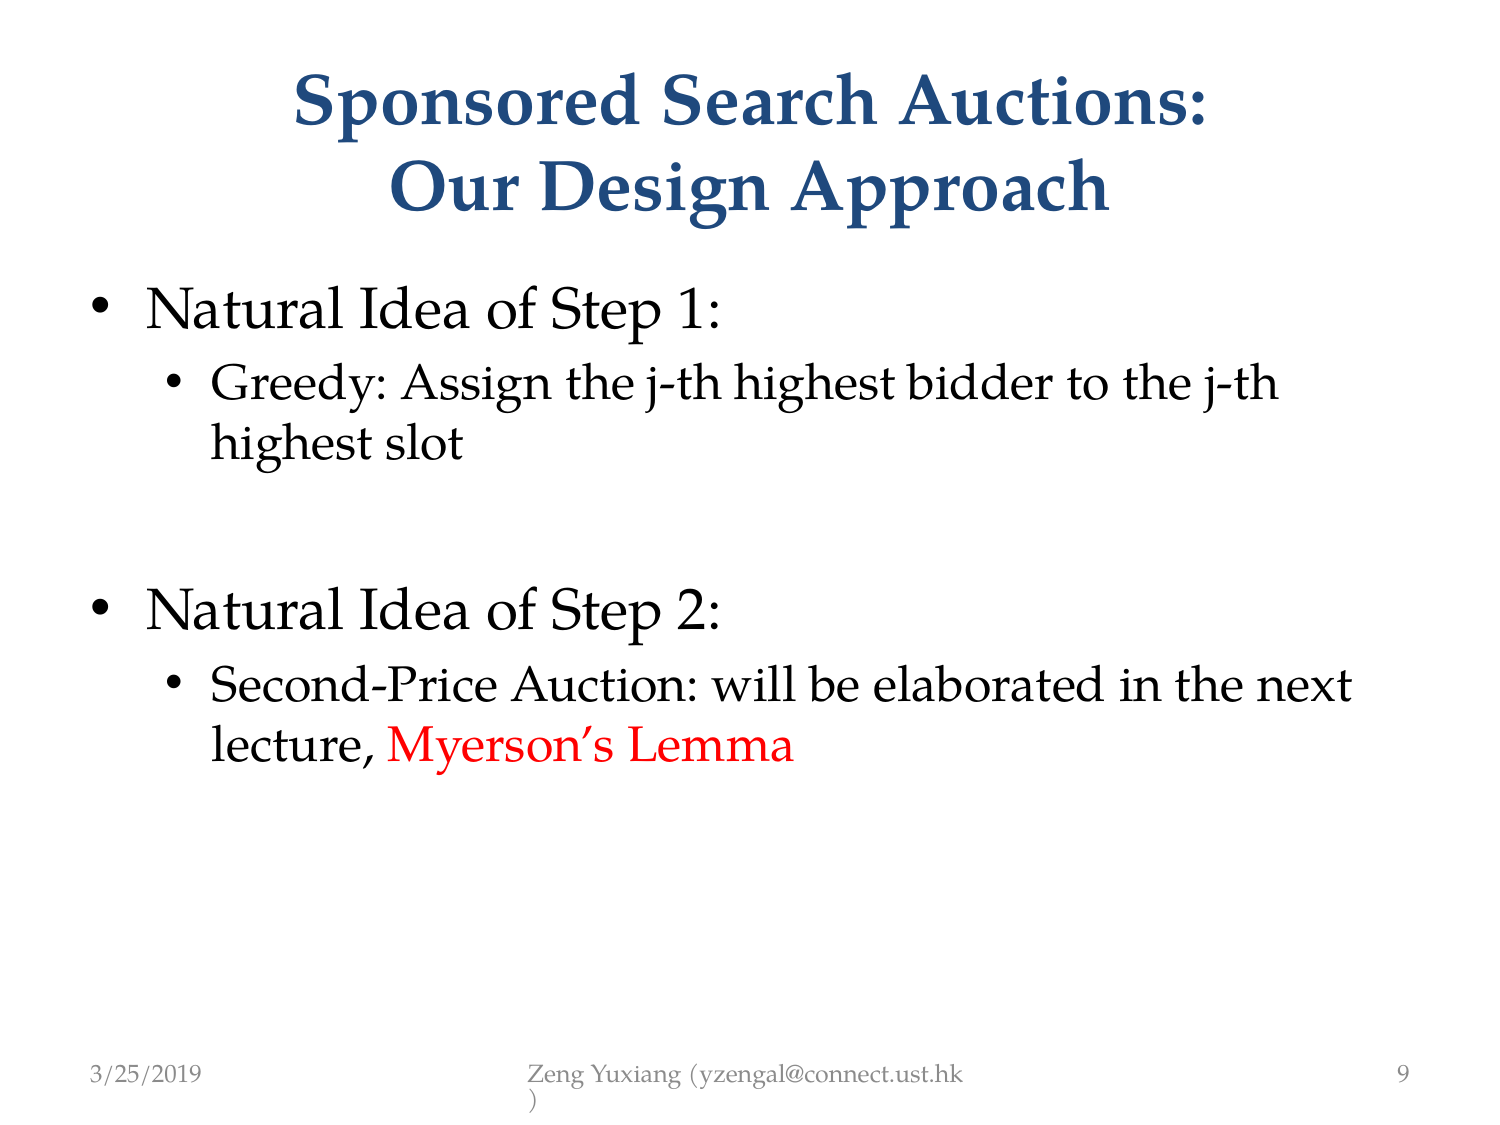

# Sponsored Search Auctions: Our Design Approach
Natural Idea of Step 1:
Greedy: Assign the j-th highest bidder to the j-th highest slot

Natural Idea of Step 2:
Second-Price Auction: will be elaborated in the next lecture, Myerson’s Lemma
3/25/2019
Zeng Yuxiang (yzengal@connect.ust.hk)
9